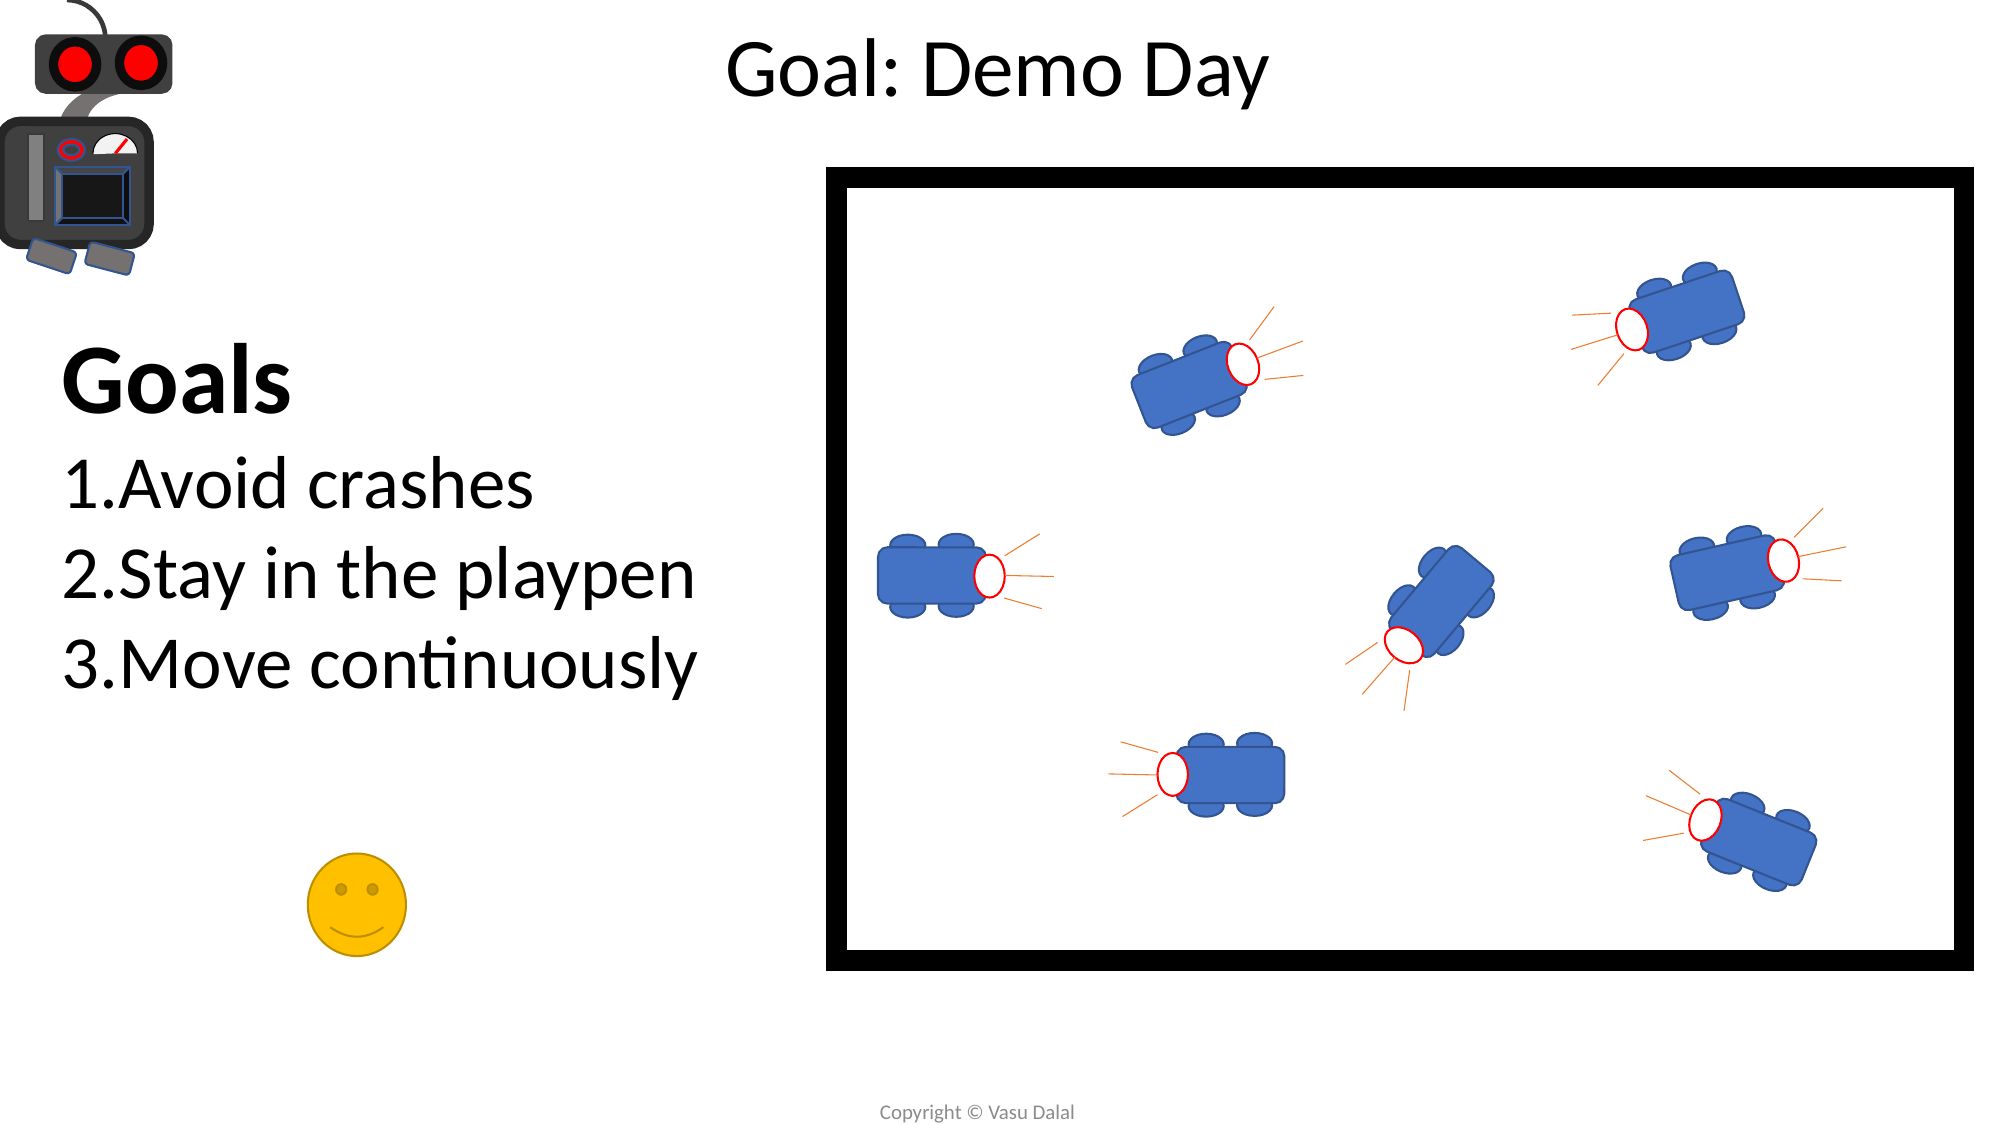

# Goal: Demo Day

Goals
Avoid crashes
Stay in the playpen
Move continuously

Copyright © Vasu Dalal